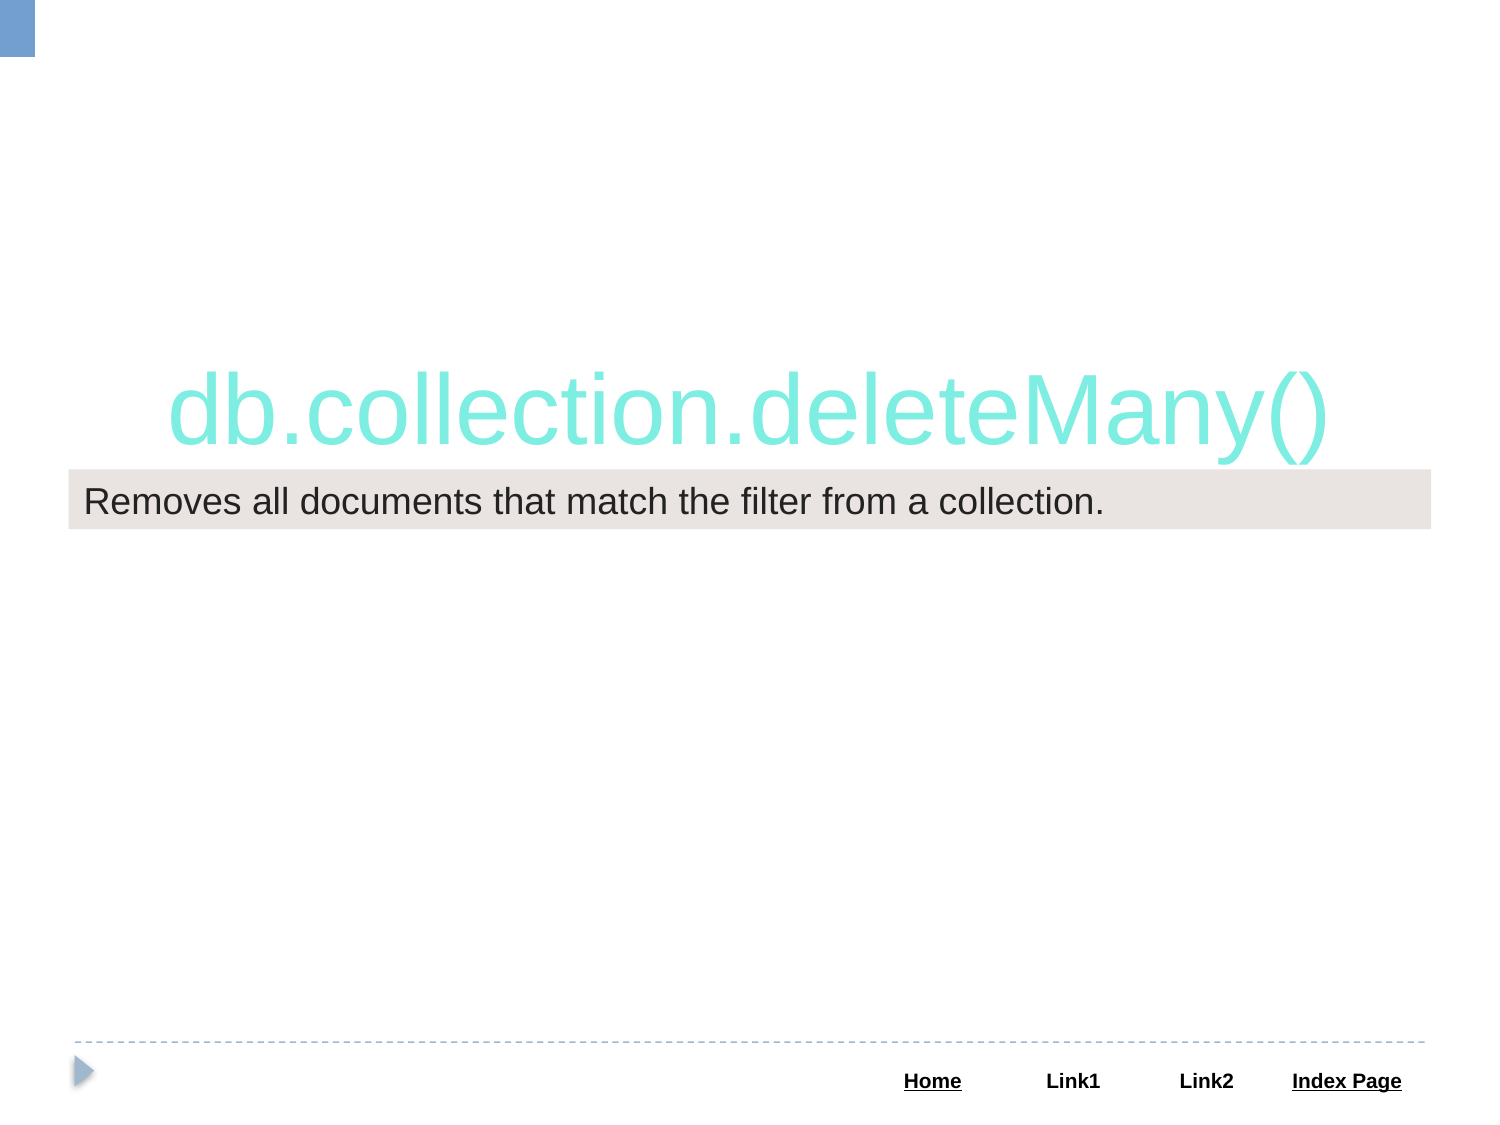

db.collection.deleteMany()
Removes all documents that match the filter from a collection.